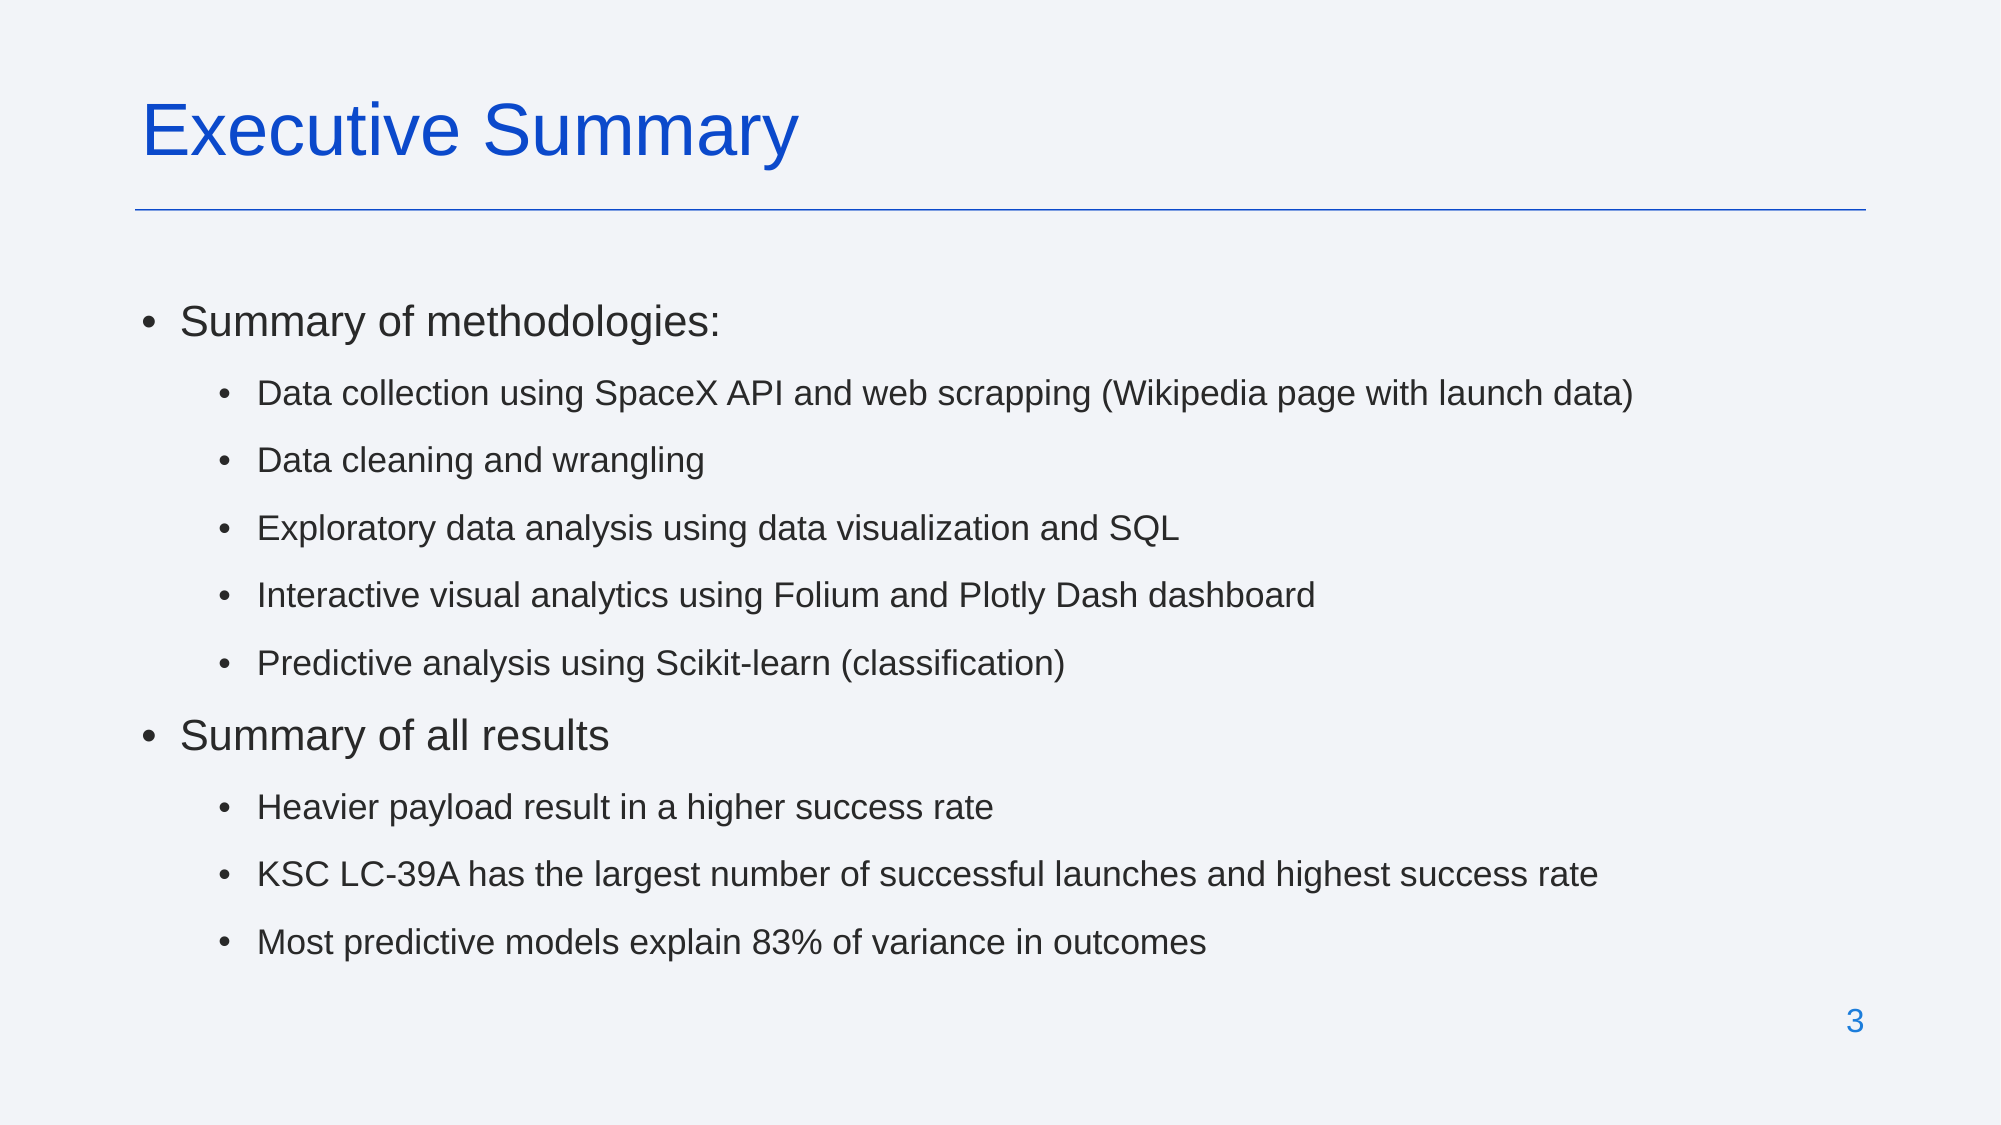

Executive Summary
Summary of methodologies:
Data collection using SpaceX API and web scrapping (Wikipedia page with launch data)
Data cleaning and wrangling
Exploratory data analysis using data visualization and SQL
Interactive visual analytics using Folium and Plotly Dash dashboard
Predictive analysis using Scikit-learn (classification)
Summary of all results
Heavier payload result in a higher success rate
KSC LC-39A has the largest number of successful launches and highest success rate
Most predictive models explain 83% of variance in outcomes
3